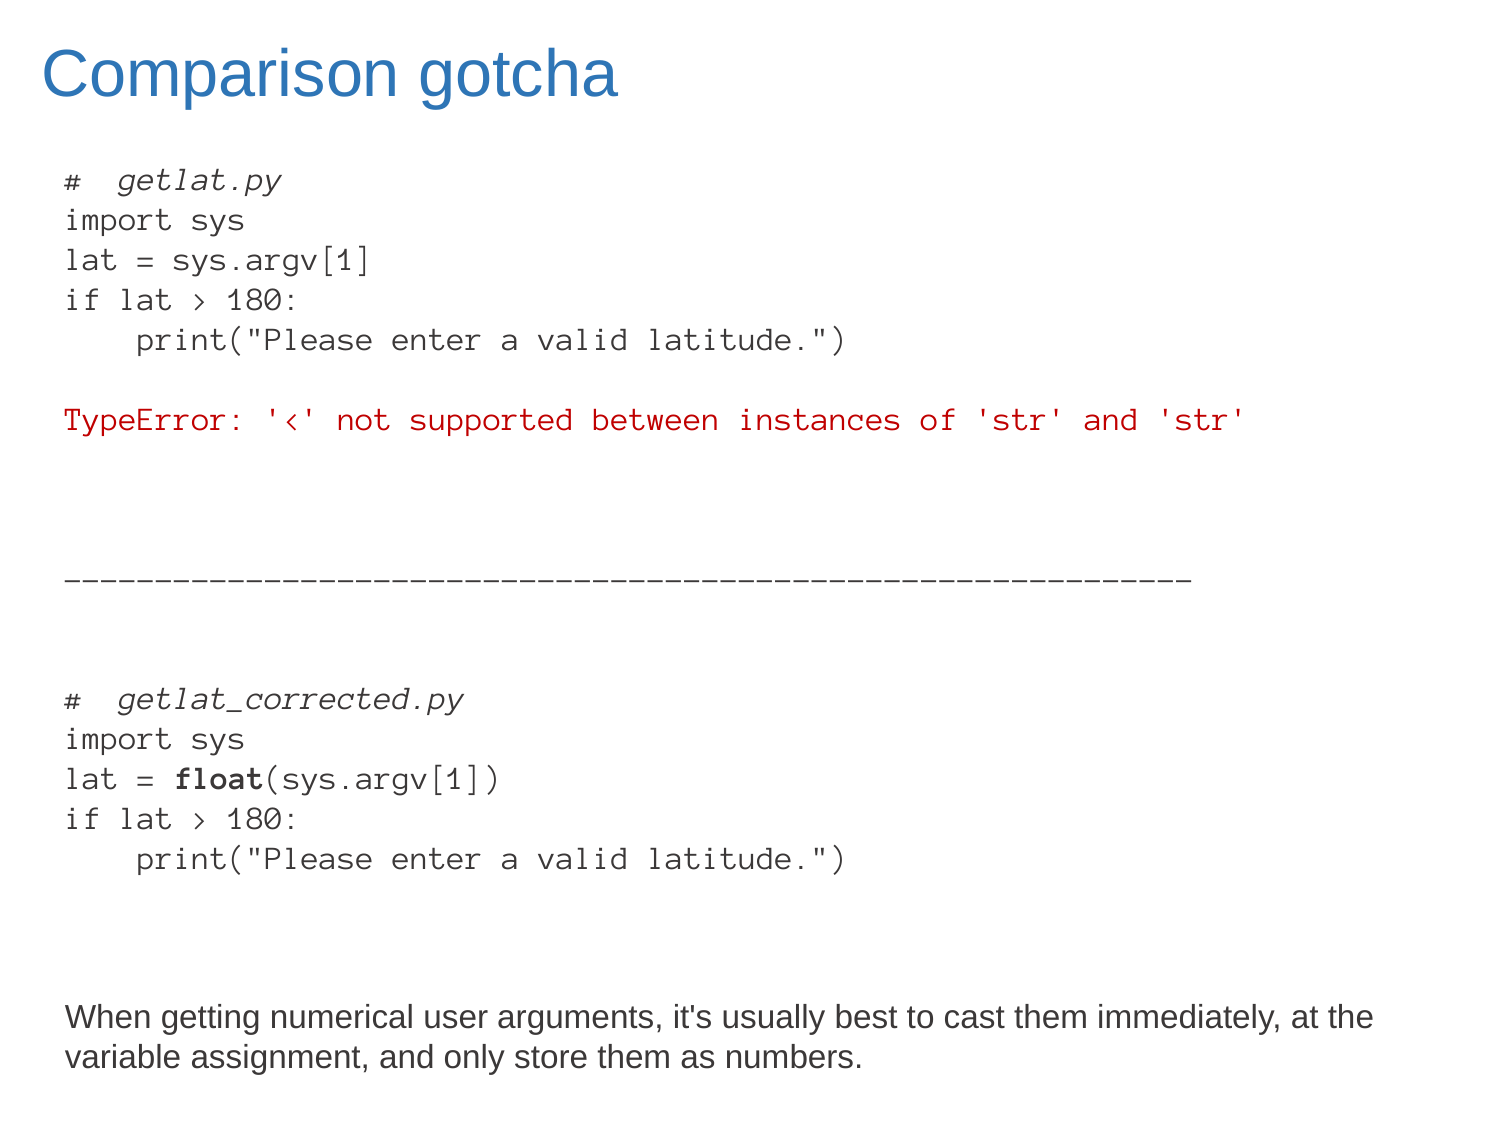

# Comparison gotcha
#  getlat.py
import sys
lat = sys.argv[1]
if lat > 180:
    print("Please enter a valid latitude.")

TypeError: '<' not supported between instances of 'str' and 'str'

--------------------------------------------------------------

#  getlat_corrected.py
import sys
lat = float(sys.argv[1])
if lat > 180:
    print("Please enter a valid latitude.")

When getting numerical user arguments, it's usually best to cast them immediately, at the variable assignment, and only store them as numbers.